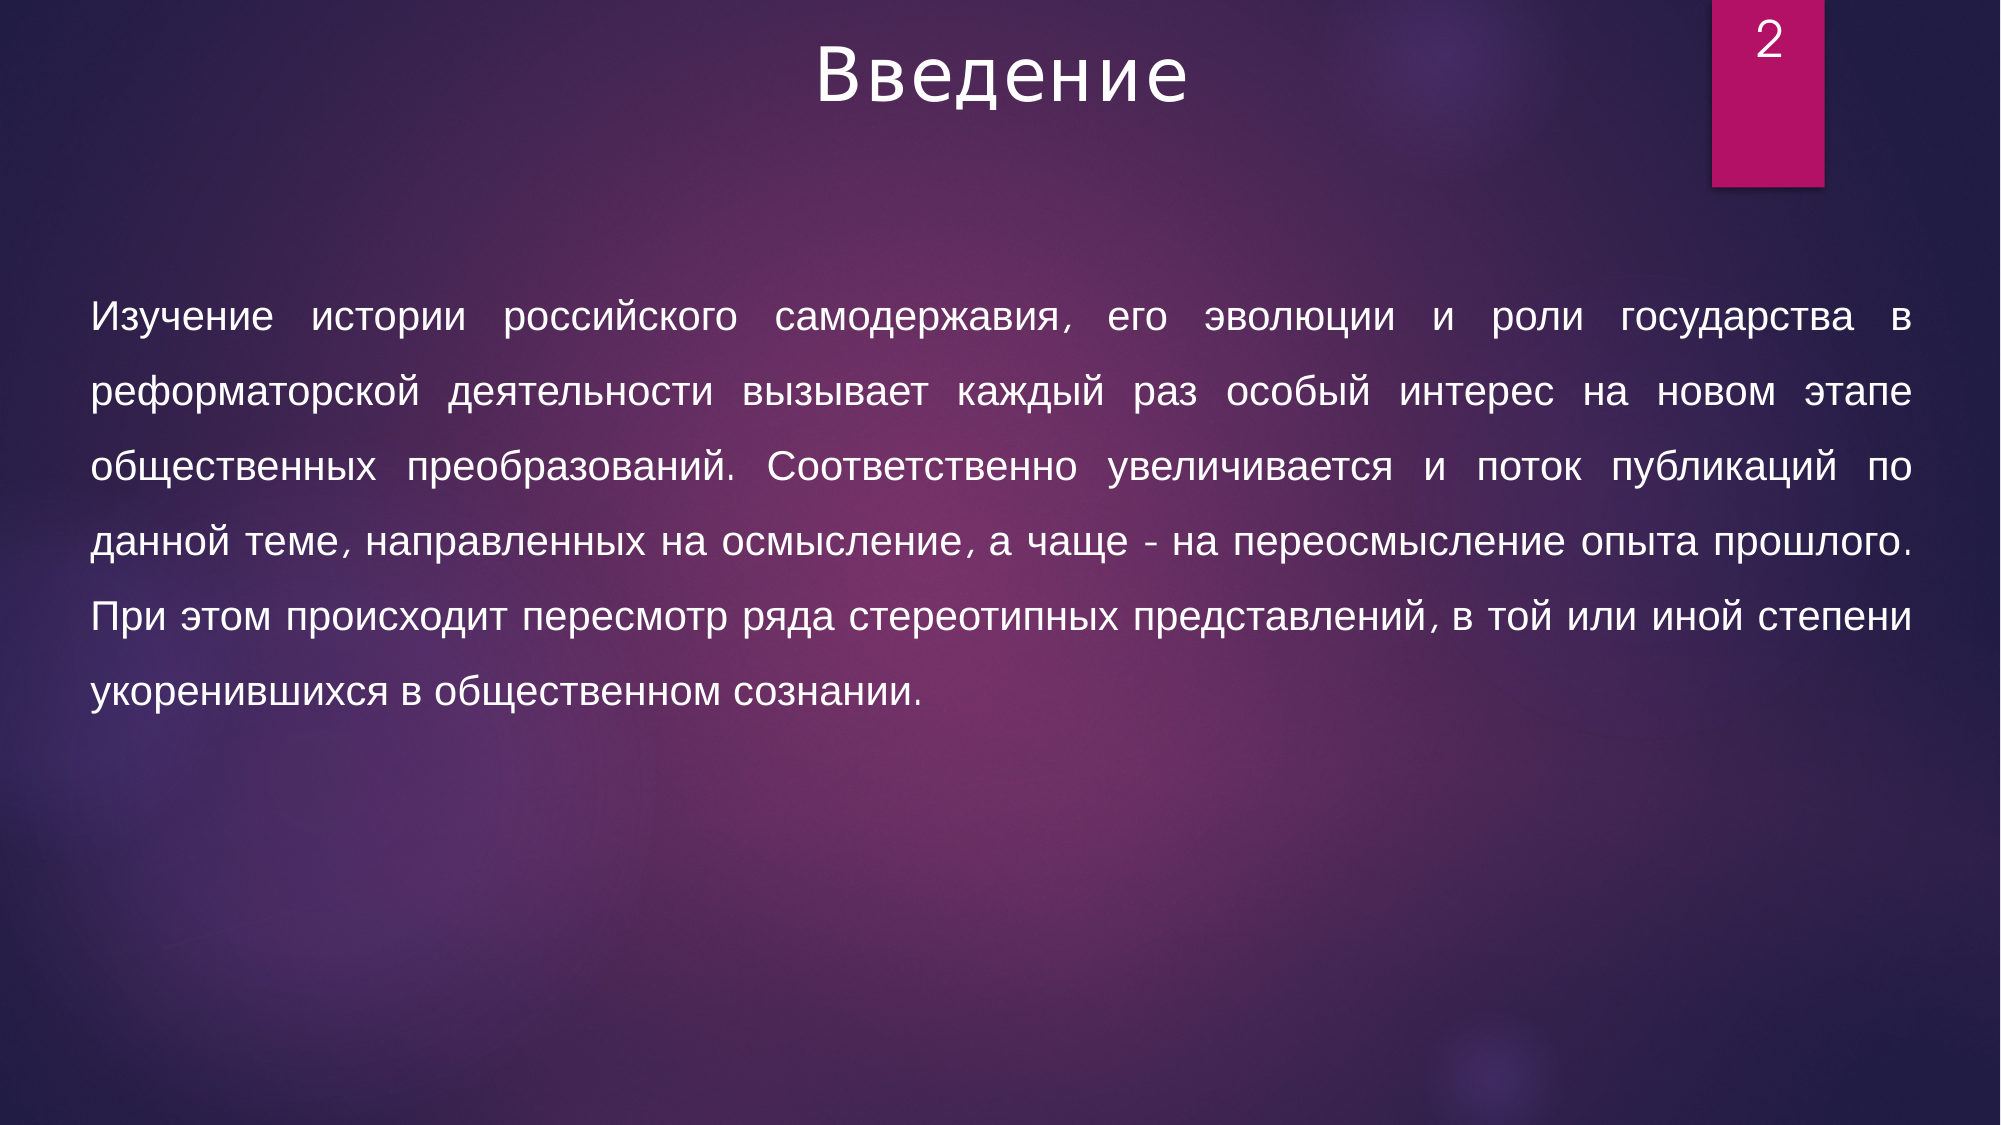

2
Введение

Изучение истории российского самодержавия, его эволюции и роли государства в реформаторской деятельности вызывает каждый раз особый интерес на новом этапе общественных преобразований. Соответственно увеличивается и поток публикаций по данной теме, направленных на осмысление, а чаще - на переосмысление опыта прошлого. При этом происходит пересмотр ряда стереотипных представлений, в той или иной степени укоренившихся в общественном сознании.